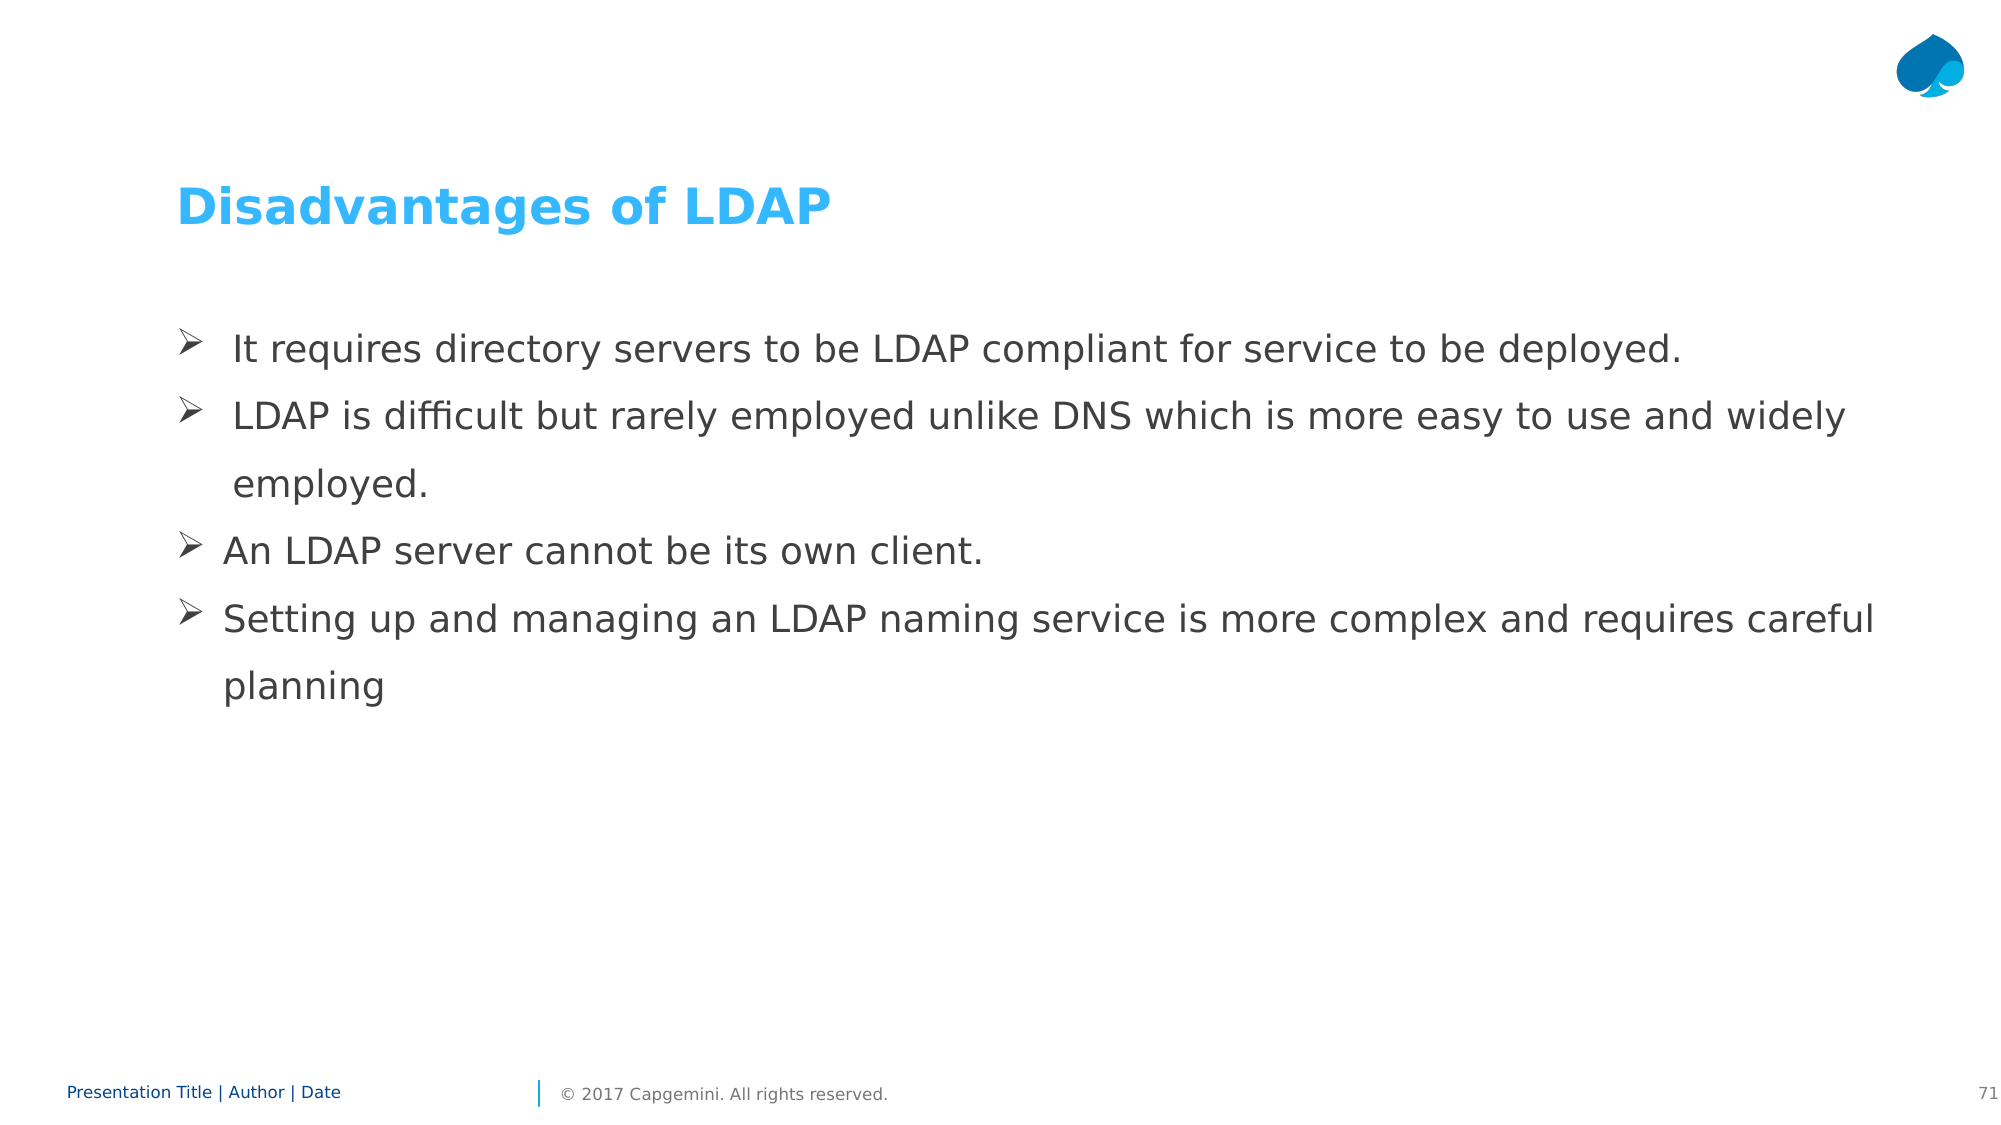

Disadvantages of LDAP

It requires directory servers to be LDAP compliant for service to be deployed.
LDAP is difficult but rarely employed unlike DNS which is more easy to use and widely employed.
An LDAP server cannot be its own client.
Setting up and managing an LDAP naming service is more complex and requires careful planning